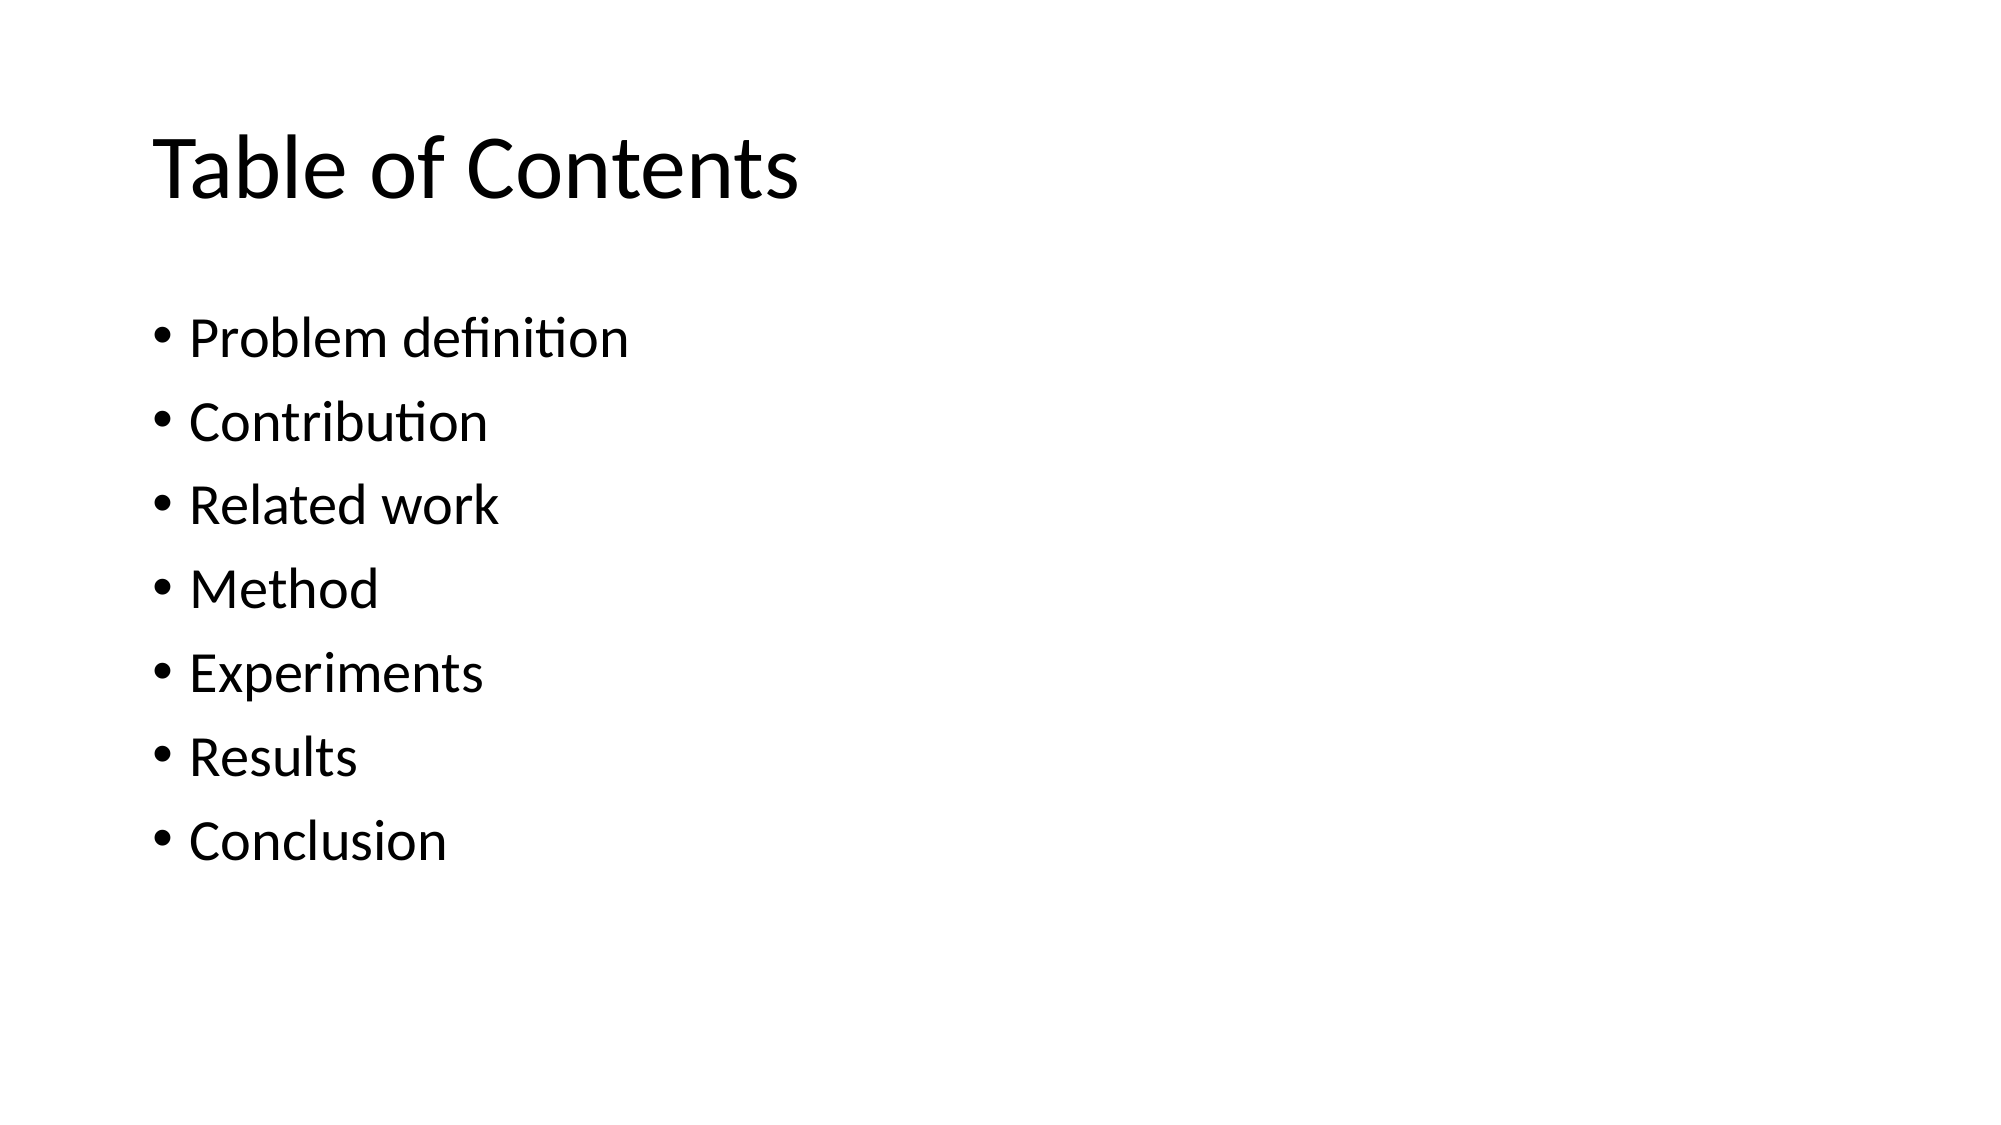

# Table of Contents
Problem definition
Contribution
Related work
Method
Experiments
Results
Conclusion